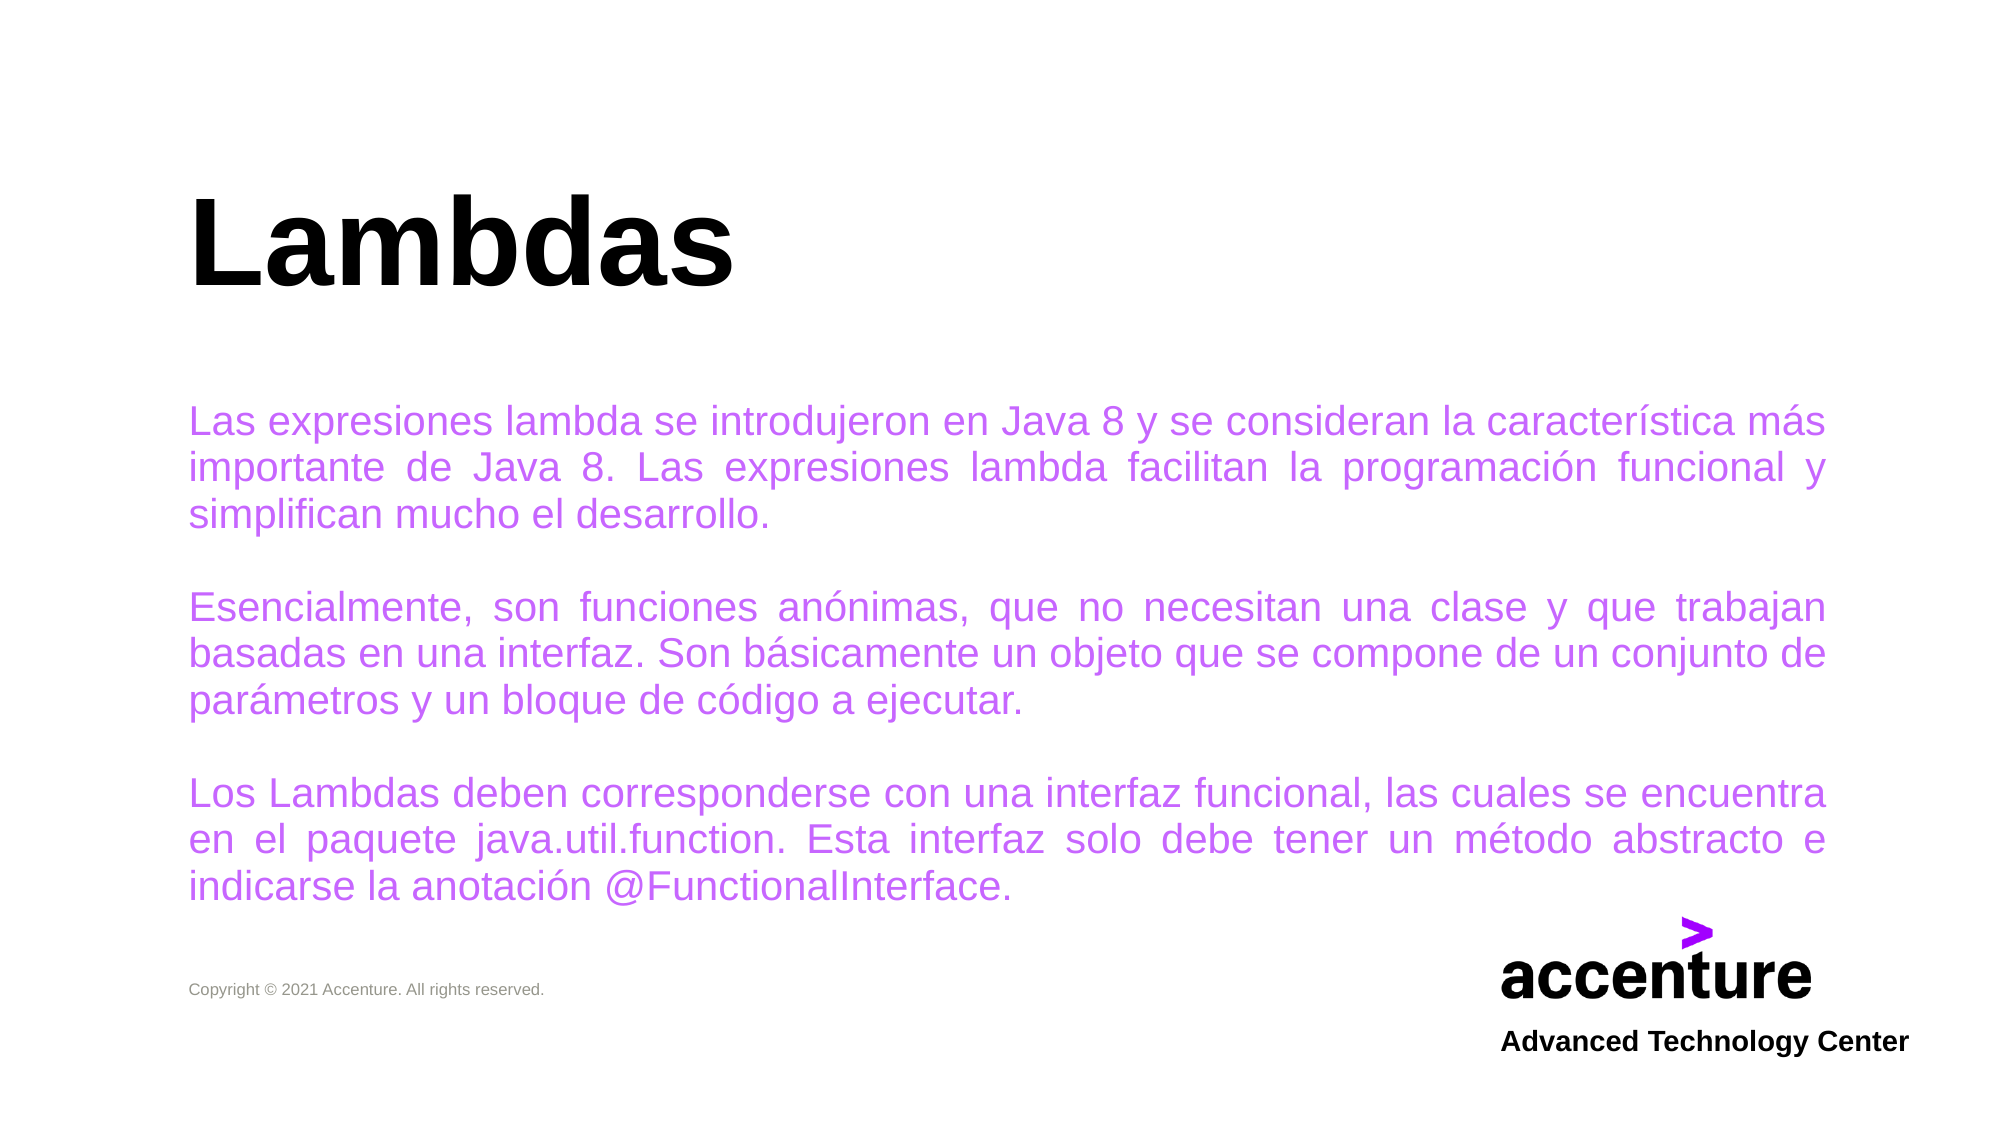

# Lambdas
Las expresiones lambda se introdujeron en Java 8 y se consideran la característica más importante de Java 8. Las expresiones lambda facilitan la programación funcional y simplifican mucho el desarrollo.

Esencialmente, son funciones anónimas, que no necesitan una clase y que trabajan basadas en una interfaz. Son básicamente un objeto que se compone de un conjunto de parámetros y un bloque de código a ejecutar.

Los Lambdas deben corresponderse con una interfaz funcional, las cuales se encuentra en el paquete java.util.function. Esta interfaz solo debe tener un método abstracto e indicarse la anotación @FunctionalInterface.